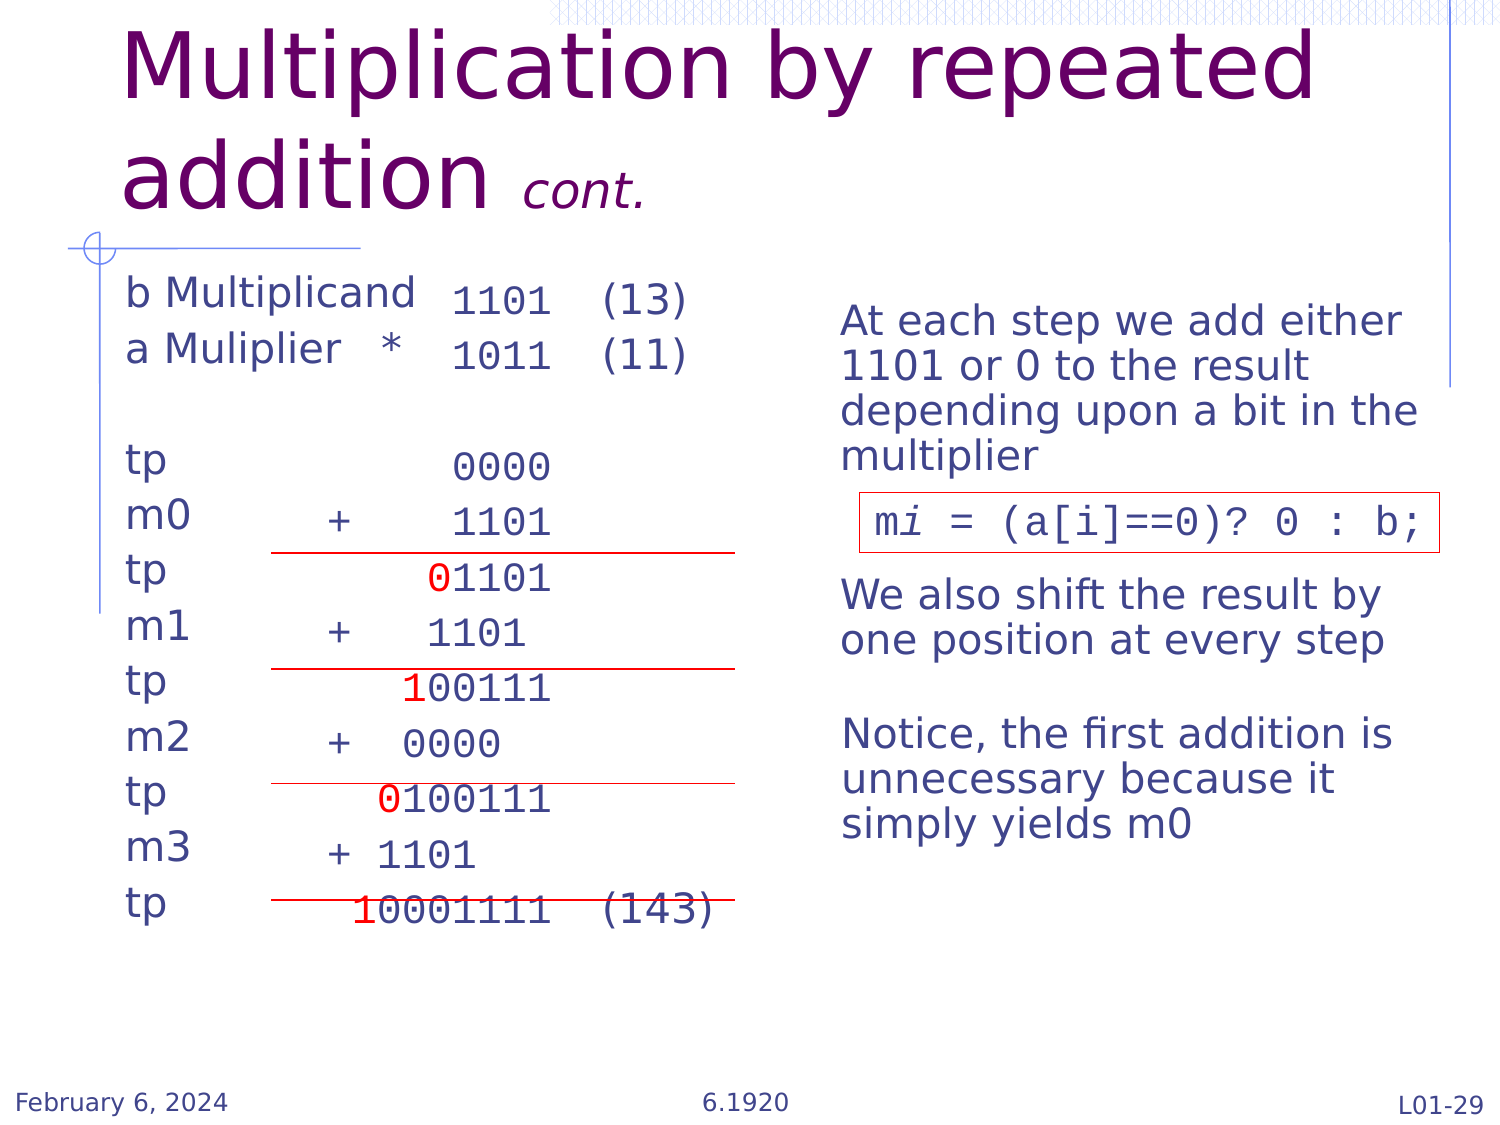

# Multiplication by repeated addition cont.
b Multiplicand
a Muliplier   *

tp
m0
tp
m1
tp
m2
tp
m3
tp
	1101	(13)
	1011	(11)

      0000
 +    1101
     01101
 +   1101
    100111
 +  0000
   0100111
 + 1101
  10001111	(143)
At each step we add either 1101 or 0 to the result depending upon a bit in the multiplier
mi = (a[i]==0)? 0 : b;
We also shift the result by one position at every step
Notice, the first addition is unnecessary because it simply yields m0
February 6, 2024
6.1920
L01-29